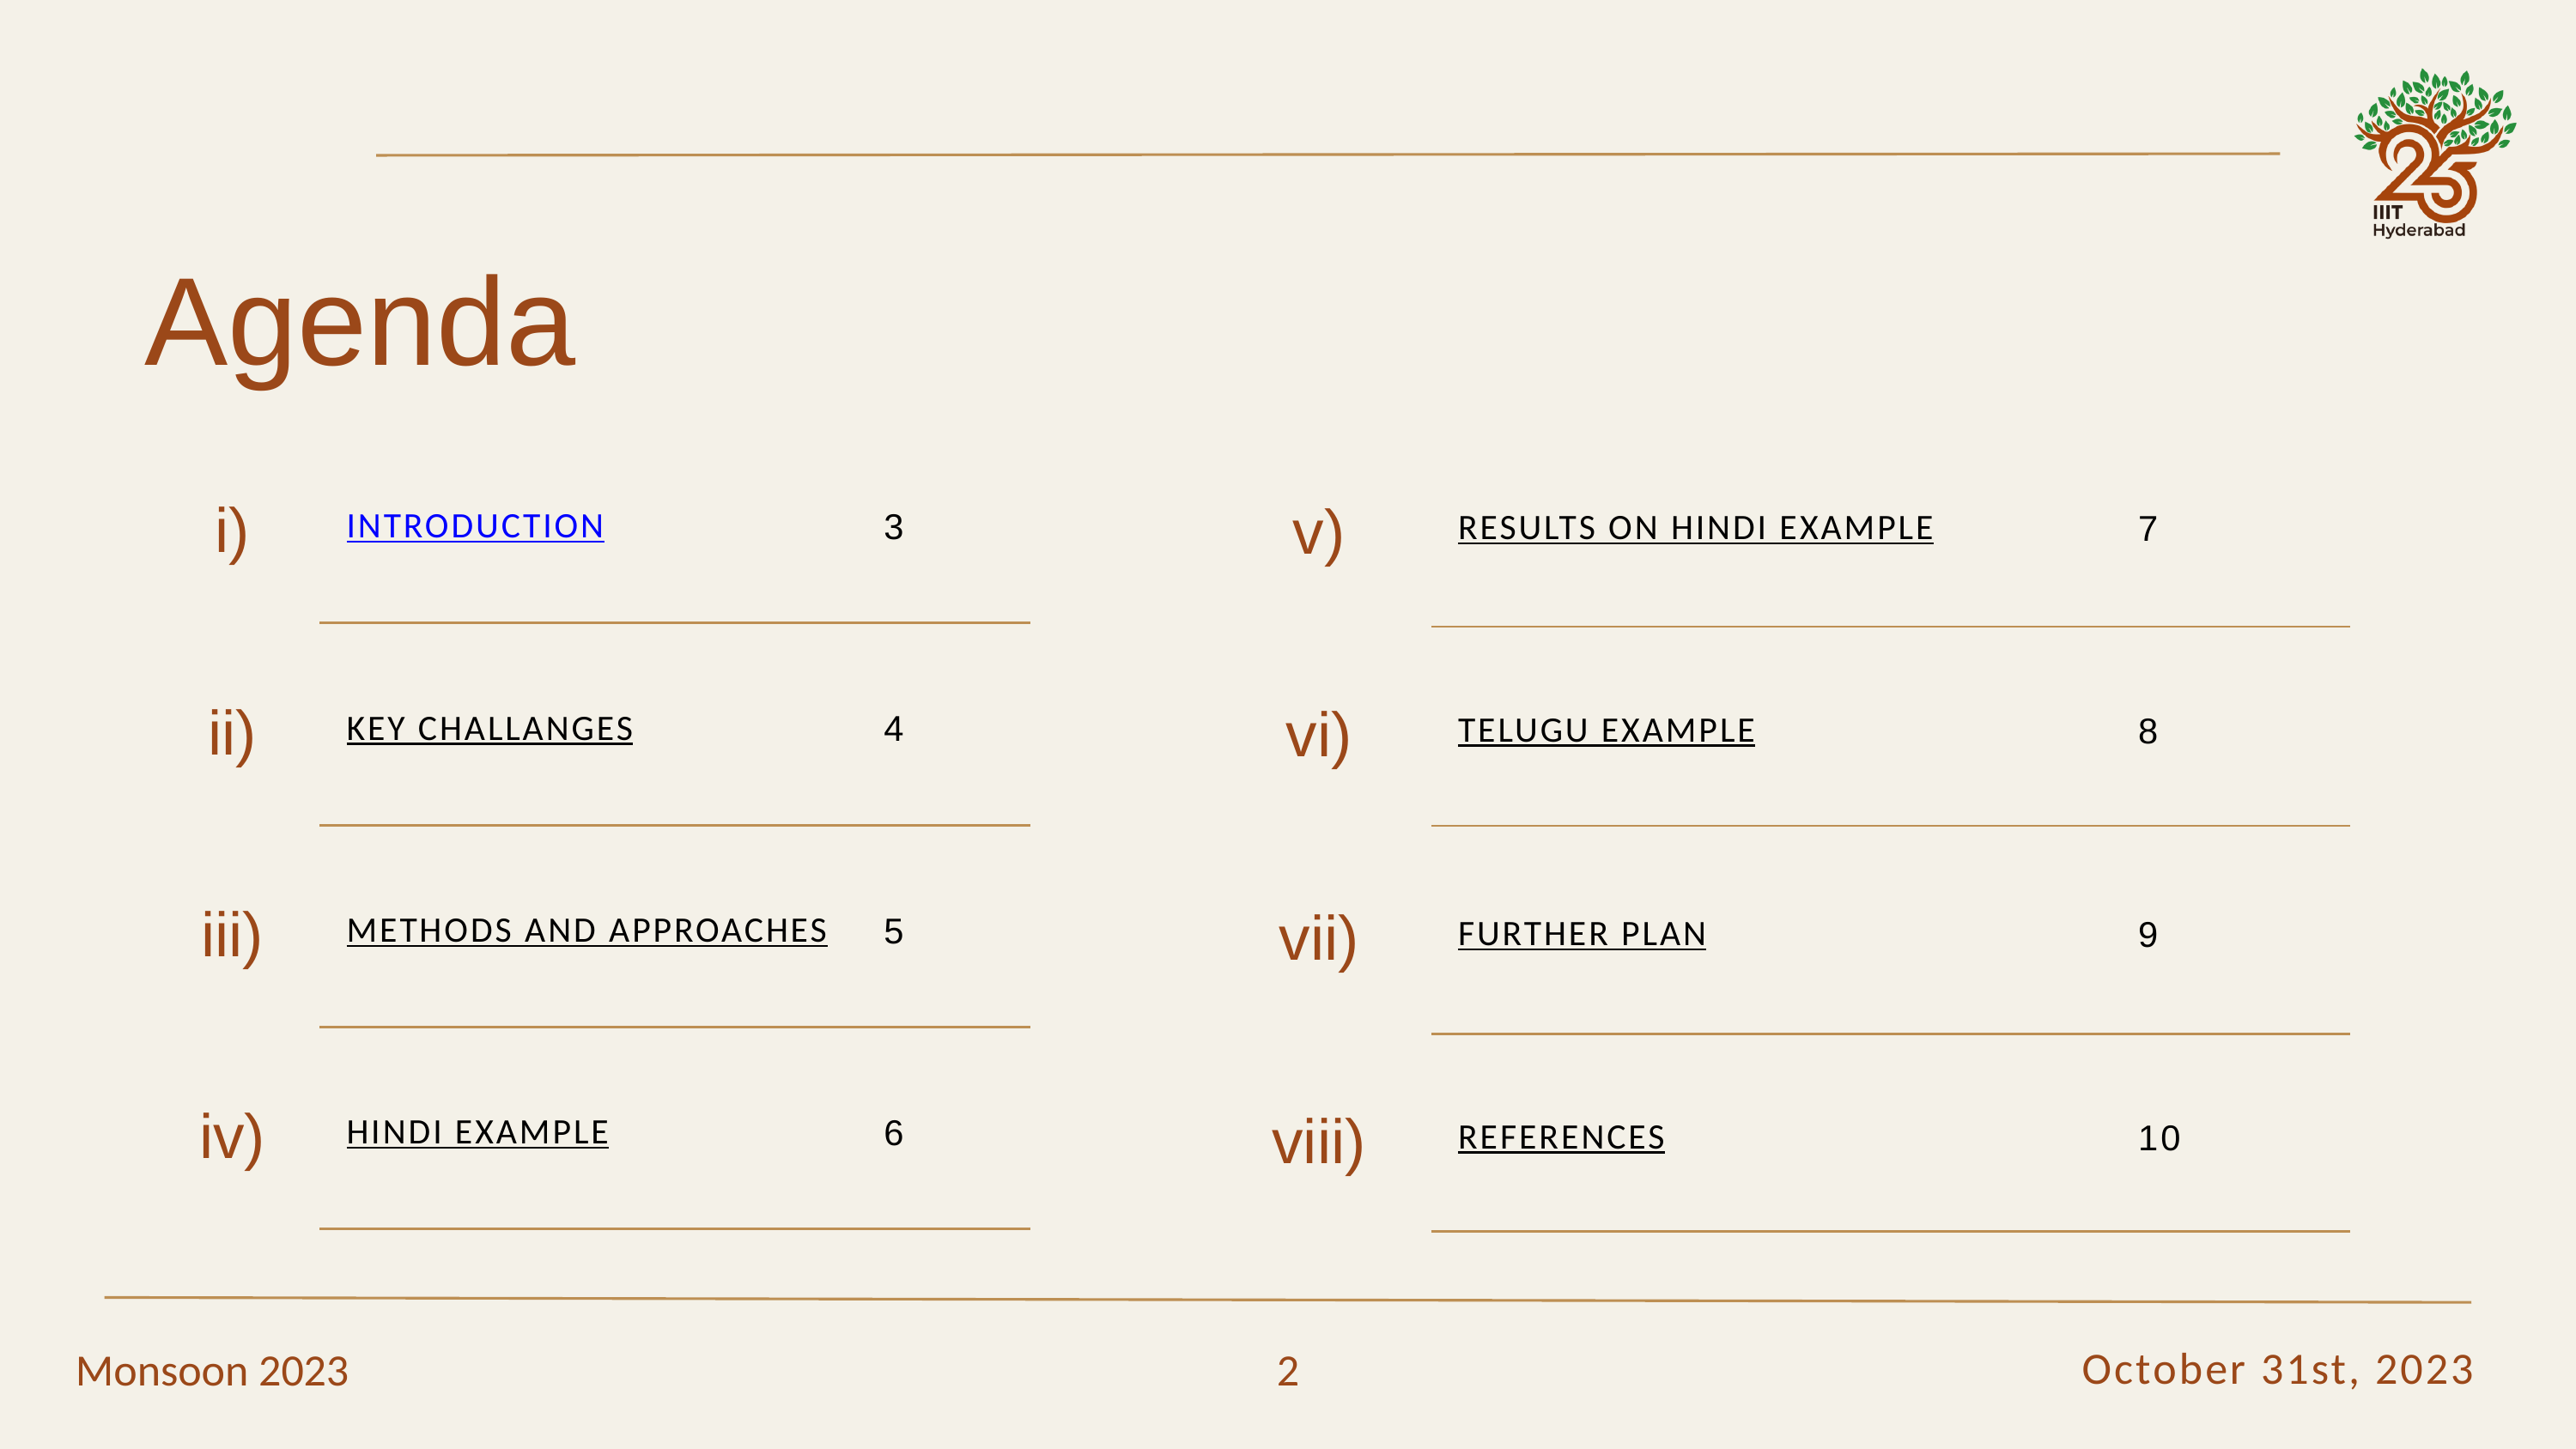

R
S

Agenda
| i) | INTRODUCTION | 3 |
| --- | --- | --- |
| ii) | KEY CHALLANGES | 4 |
| iii) | METHODS AND APPROACHES | 5 |
| iv) | HINDI EXAMPLE | 6 |
| v) | RESULTS ON HINDI EXAMPLE | 7 |
| --- | --- | --- |
| vi) | TELUGU EXAMPLE | 8 |
| vii) | FURTHER PLAN | 9 |
| viii) | REFERENCES | 10 |

October 31st, 2023
Monsoon 2023
2